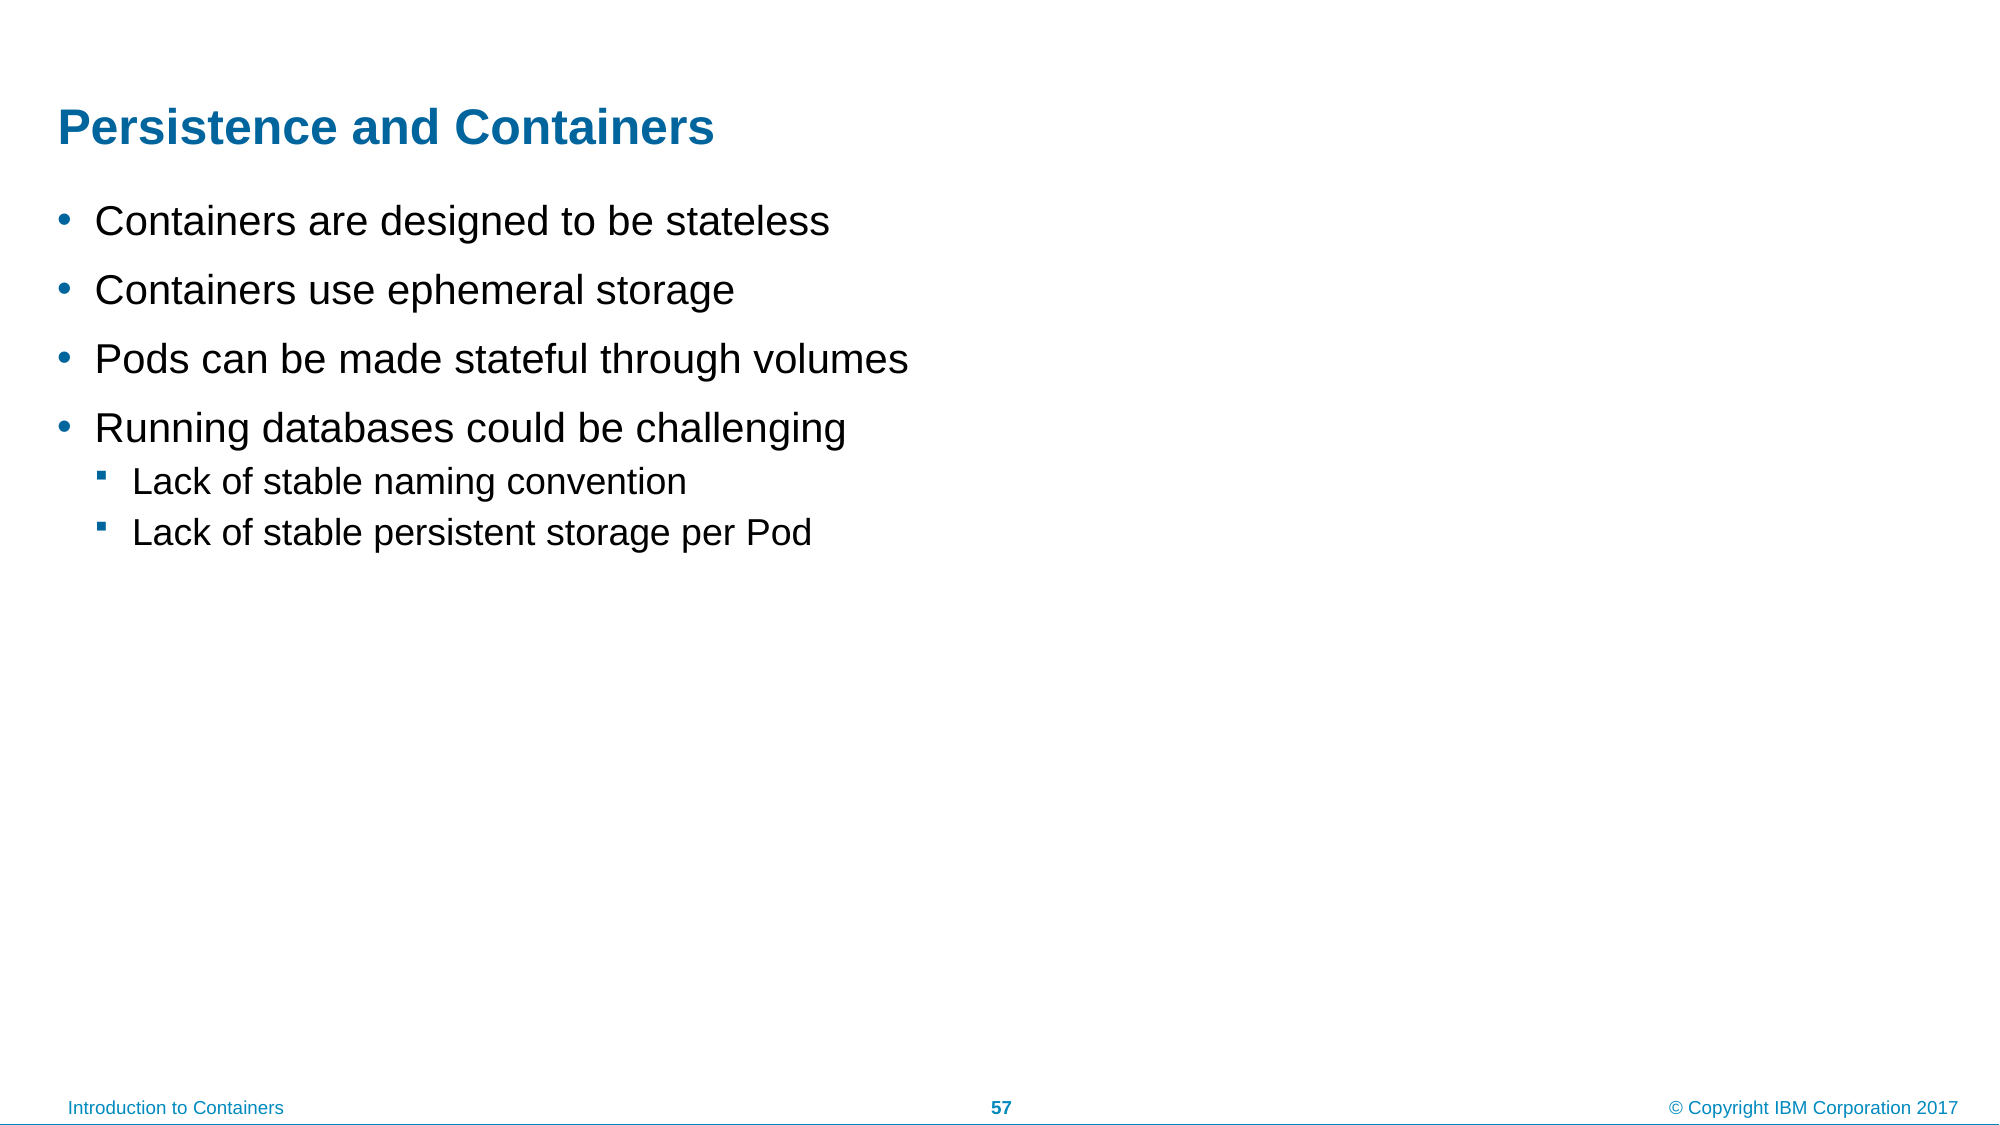

# Persistence and Containers
Containers are designed to be stateless
Containers use ephemeral storage
Pods can be made stateful through volumes
Running databases could be challenging
Lack of stable naming convention
Lack of stable persistent storage per Pod
57
© Copyright IBM Corporation 2017